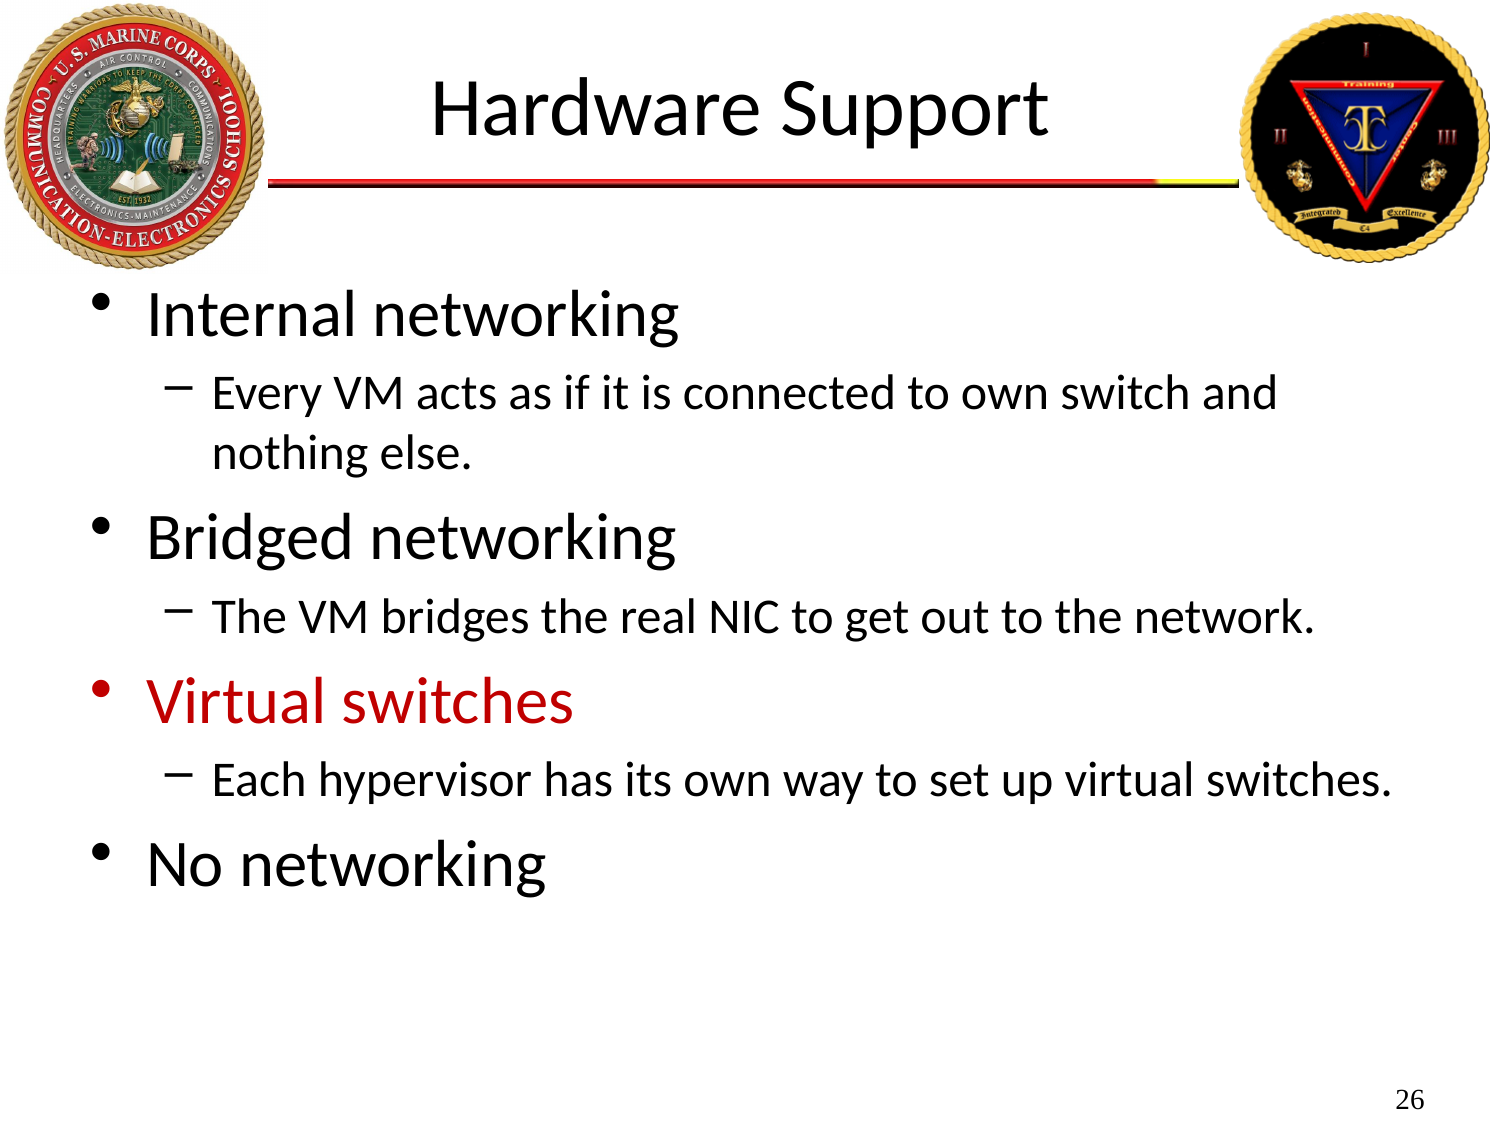

# Hardware Support
Internal networking
Every VM acts as if it is connected to own switch and nothing else.
Bridged networking
The VM bridges the real NIC to get out to the network.
Virtual switches
Each hypervisor has its own way to set up virtual switches.
No networking